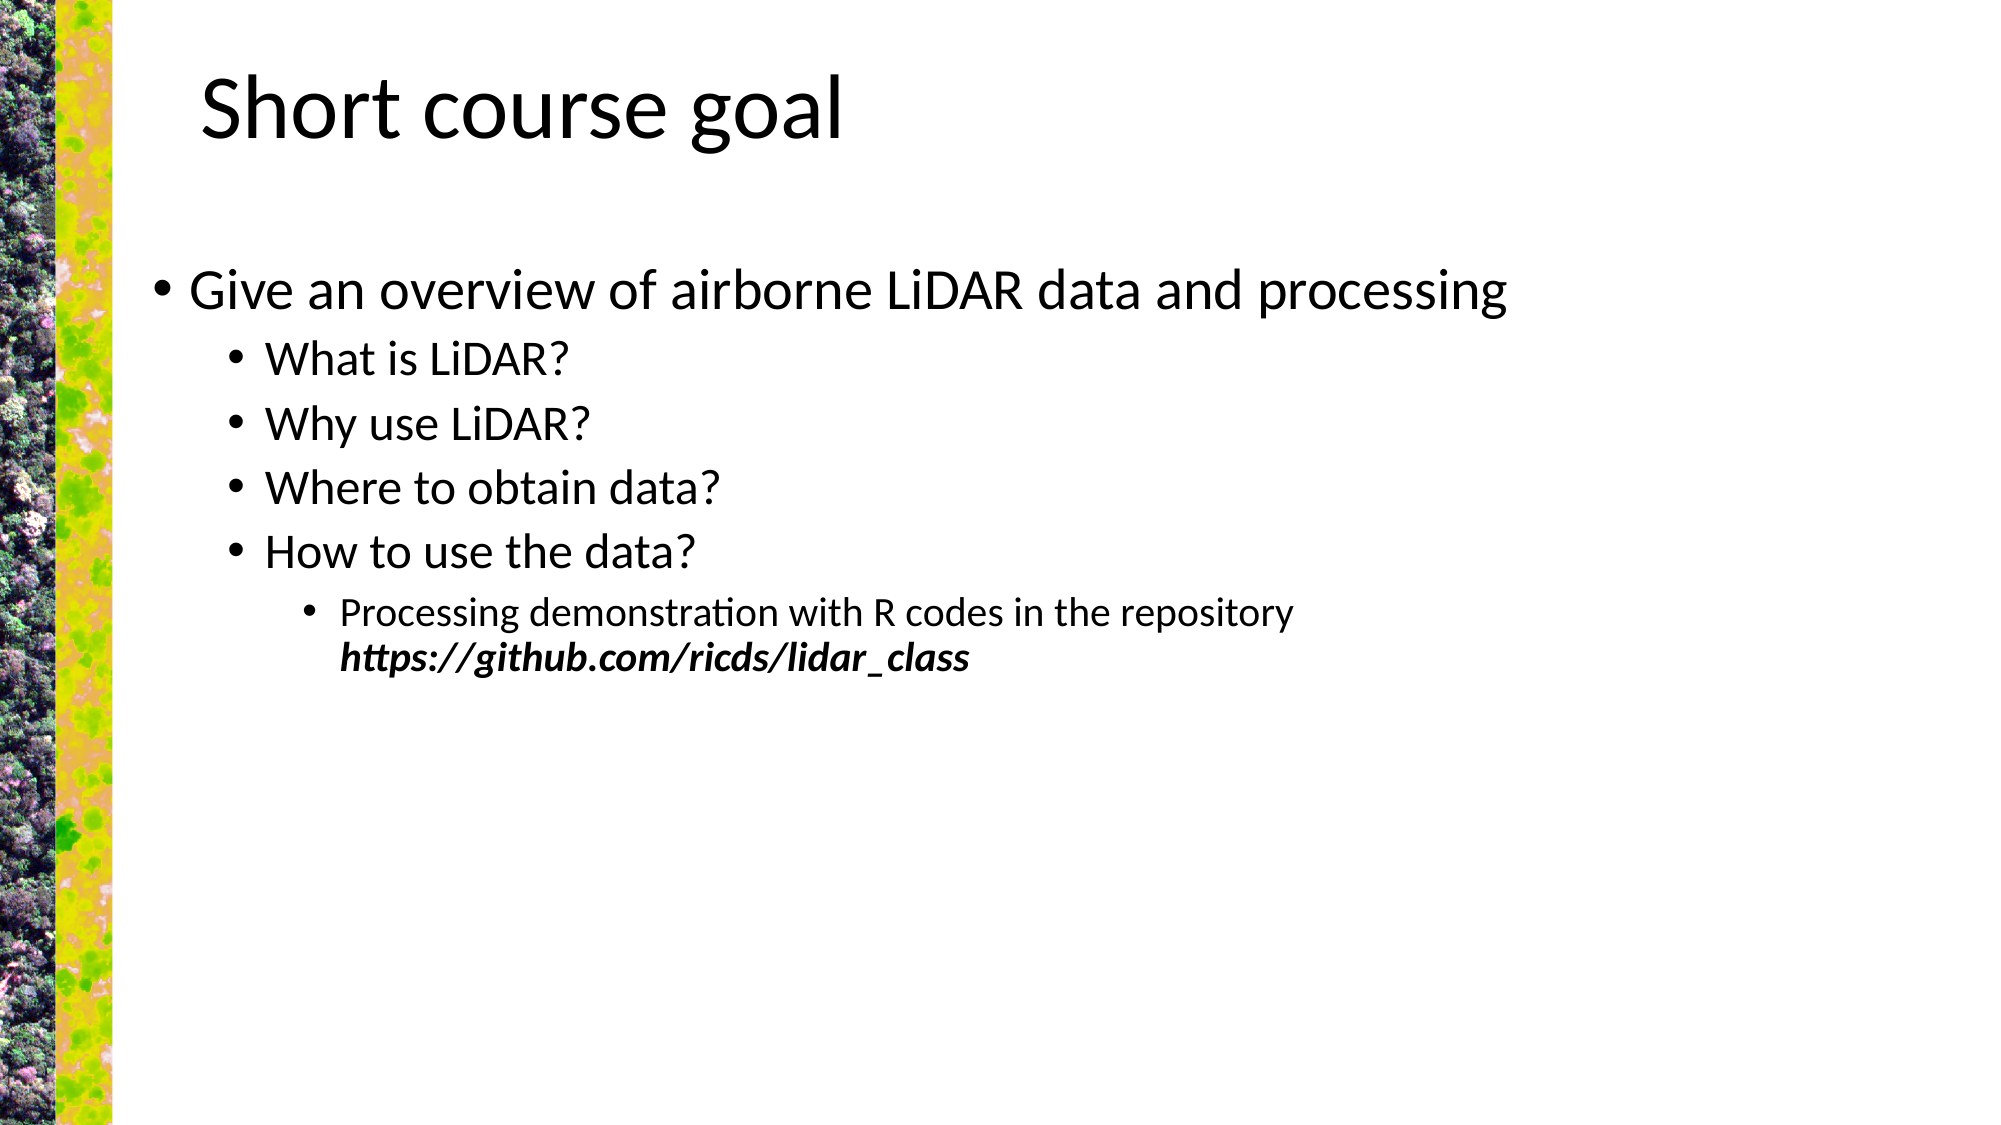

# Short course goal
Give an overview of airborne LiDAR data and processing
What is LiDAR?
Why use LiDAR?
Where to obtain data?
How to use the data?
Processing demonstration with R codes in the repository https://github.com/ricds/lidar_class